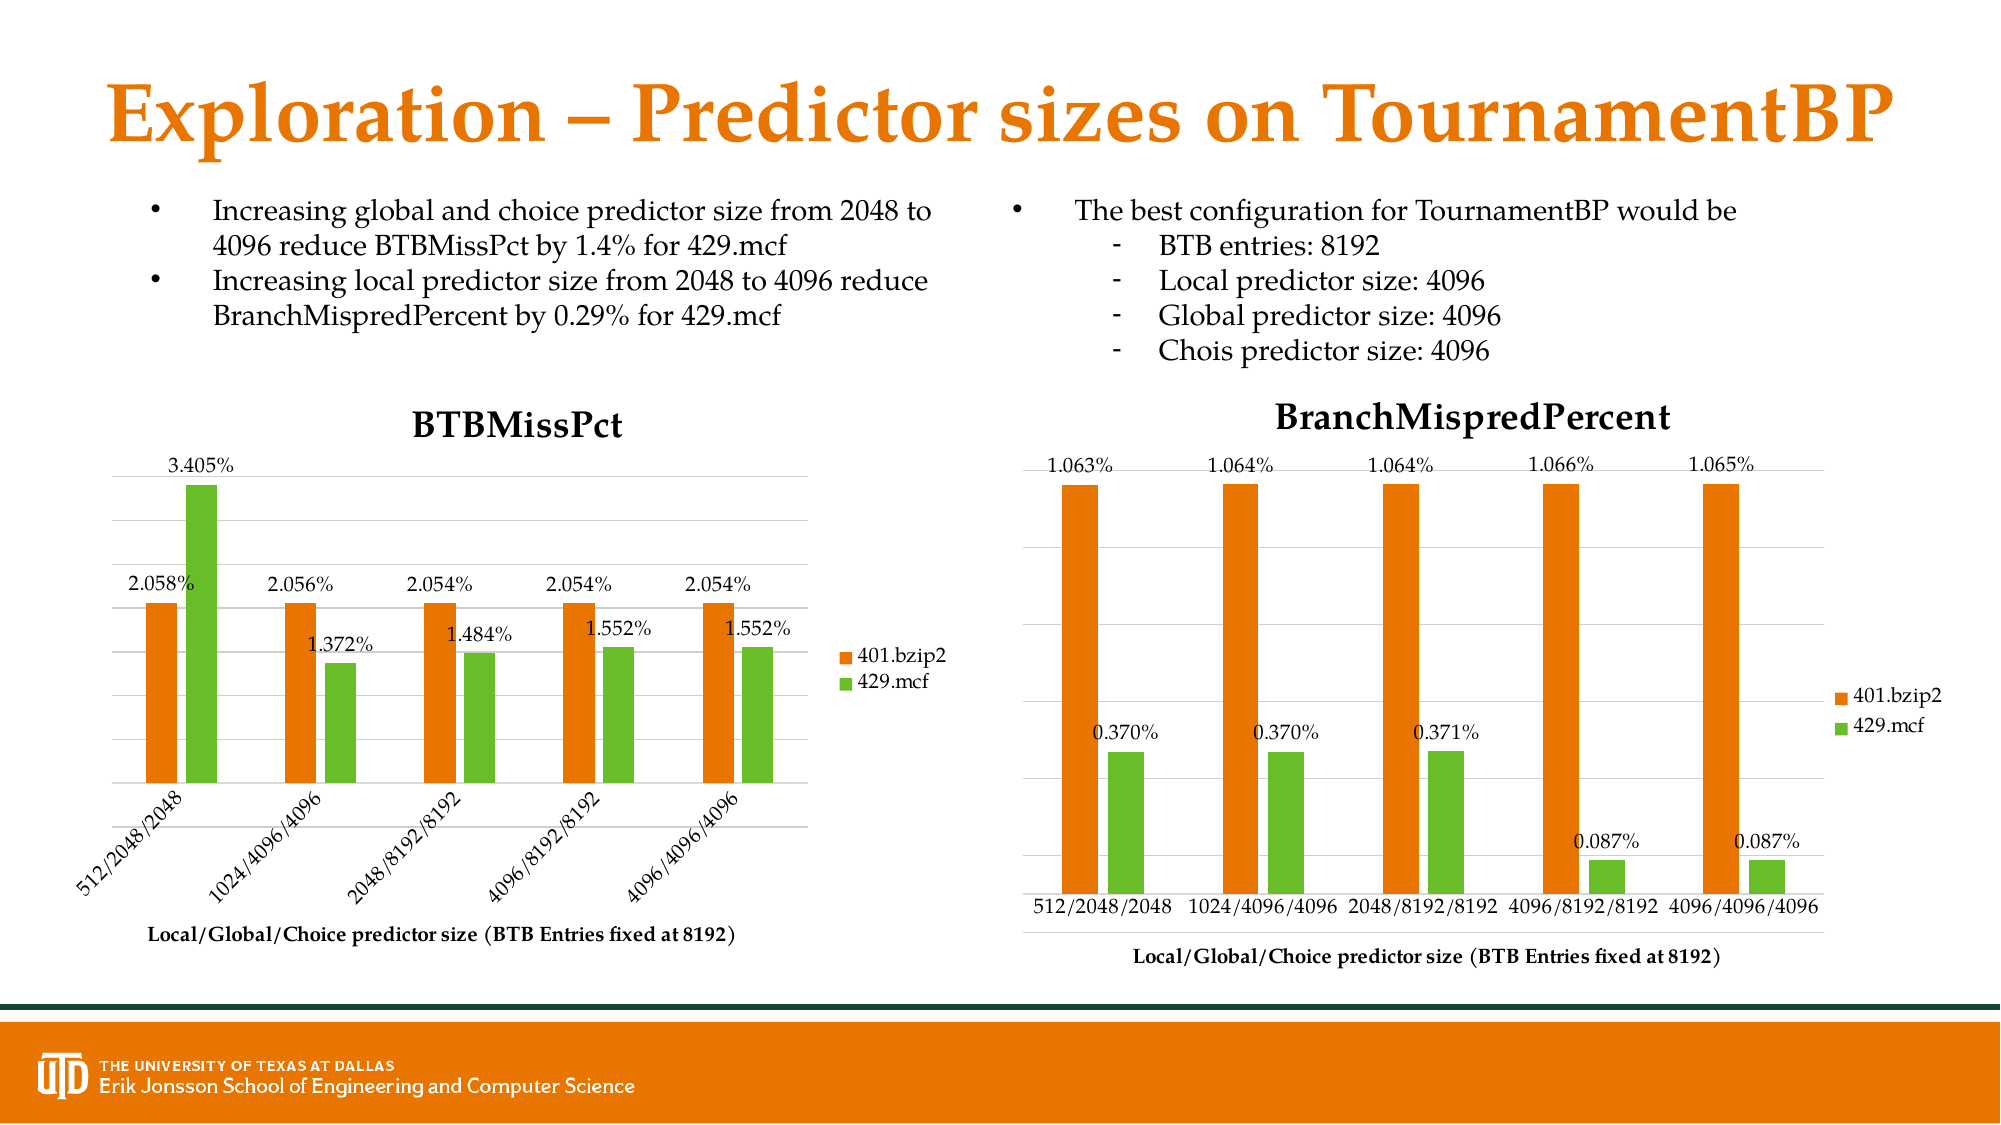

# Exploration – Predictor sizes on TournamentBP
Increasing global and choice predictor size from 2048 to 4096 reduce BTBMissPct by 1.4% for 429.mcf
Increasing local predictor size from 2048 to 4096 reduce BranchMispredPercent by 0.29% for 429.mcf

The best configuration for TournamentBP would be
BTB entries: 8192
Local predictor size: 4096
Global predictor size: 4096
Chois predictor size: 4096

### Chart: BTBMissPct

| Category | 401.bzip2 | 429.mcf |
|---|---|---|
| 512/2048/2048 | 0.02057671 | 0.03404506 |
| 1024/4096/4096 | 0.02056171 | 0.01371825 |
| 2048/8192/8192 | 0.02054272 | 0.01483979 |
| 4096/8192/8192 | 0.02053938 | 0.01552004 |
| 4096/4096/4096 | 0.02053921 | 0.01551993 |

### Chart: BranchMispredPercent

| Category | 401.bzip2 | 429.mcf |
|---|---|---|
| 512/2048/2048 | 0.01062832 | 0.00369729 |
| 1024/4096/4096 | 0.01064019 | 0.00369536 |
| 2048/8192/8192 | 0.01064415 | 0.00370501 |
| 4096/8192/8192 | 0.01065998 | 0.00087466 |
| 4096/4096/4096 | 0.01065206 | 0.00086984 |